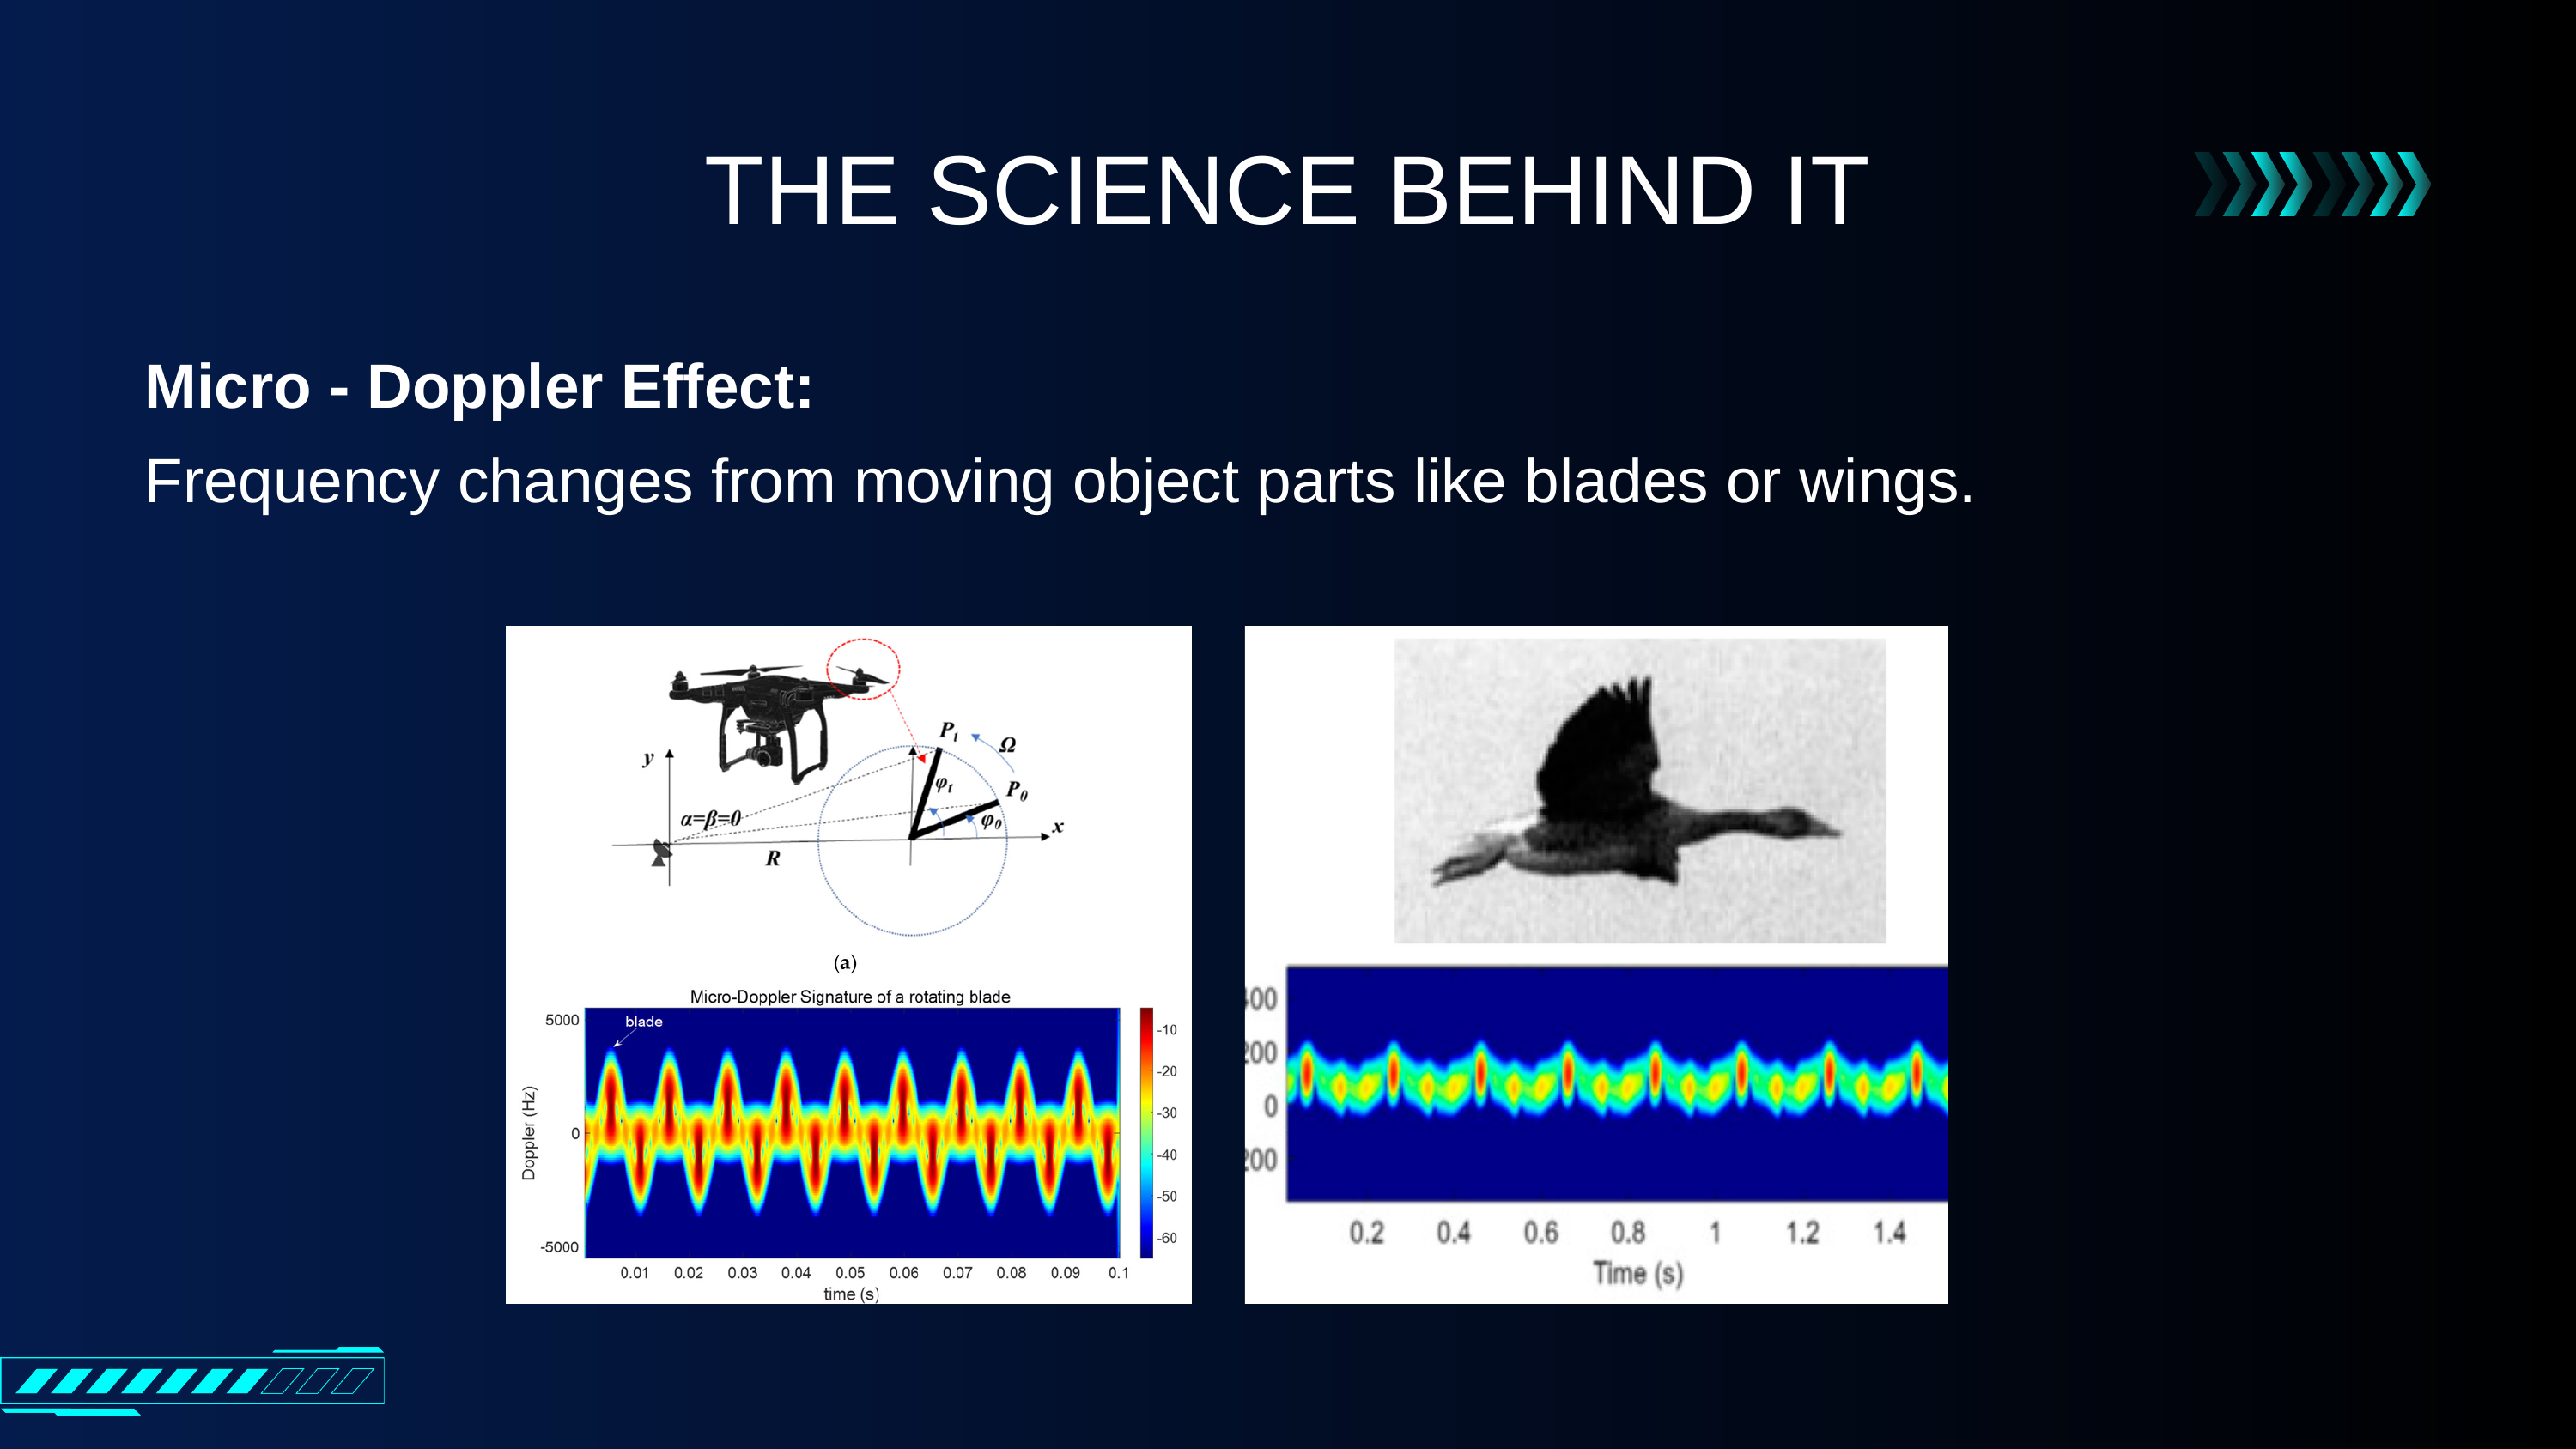

THE SCIENCE BEHIND IT

Micro - Doppler Effect:
Frequency changes from moving object parts like blades or wings.